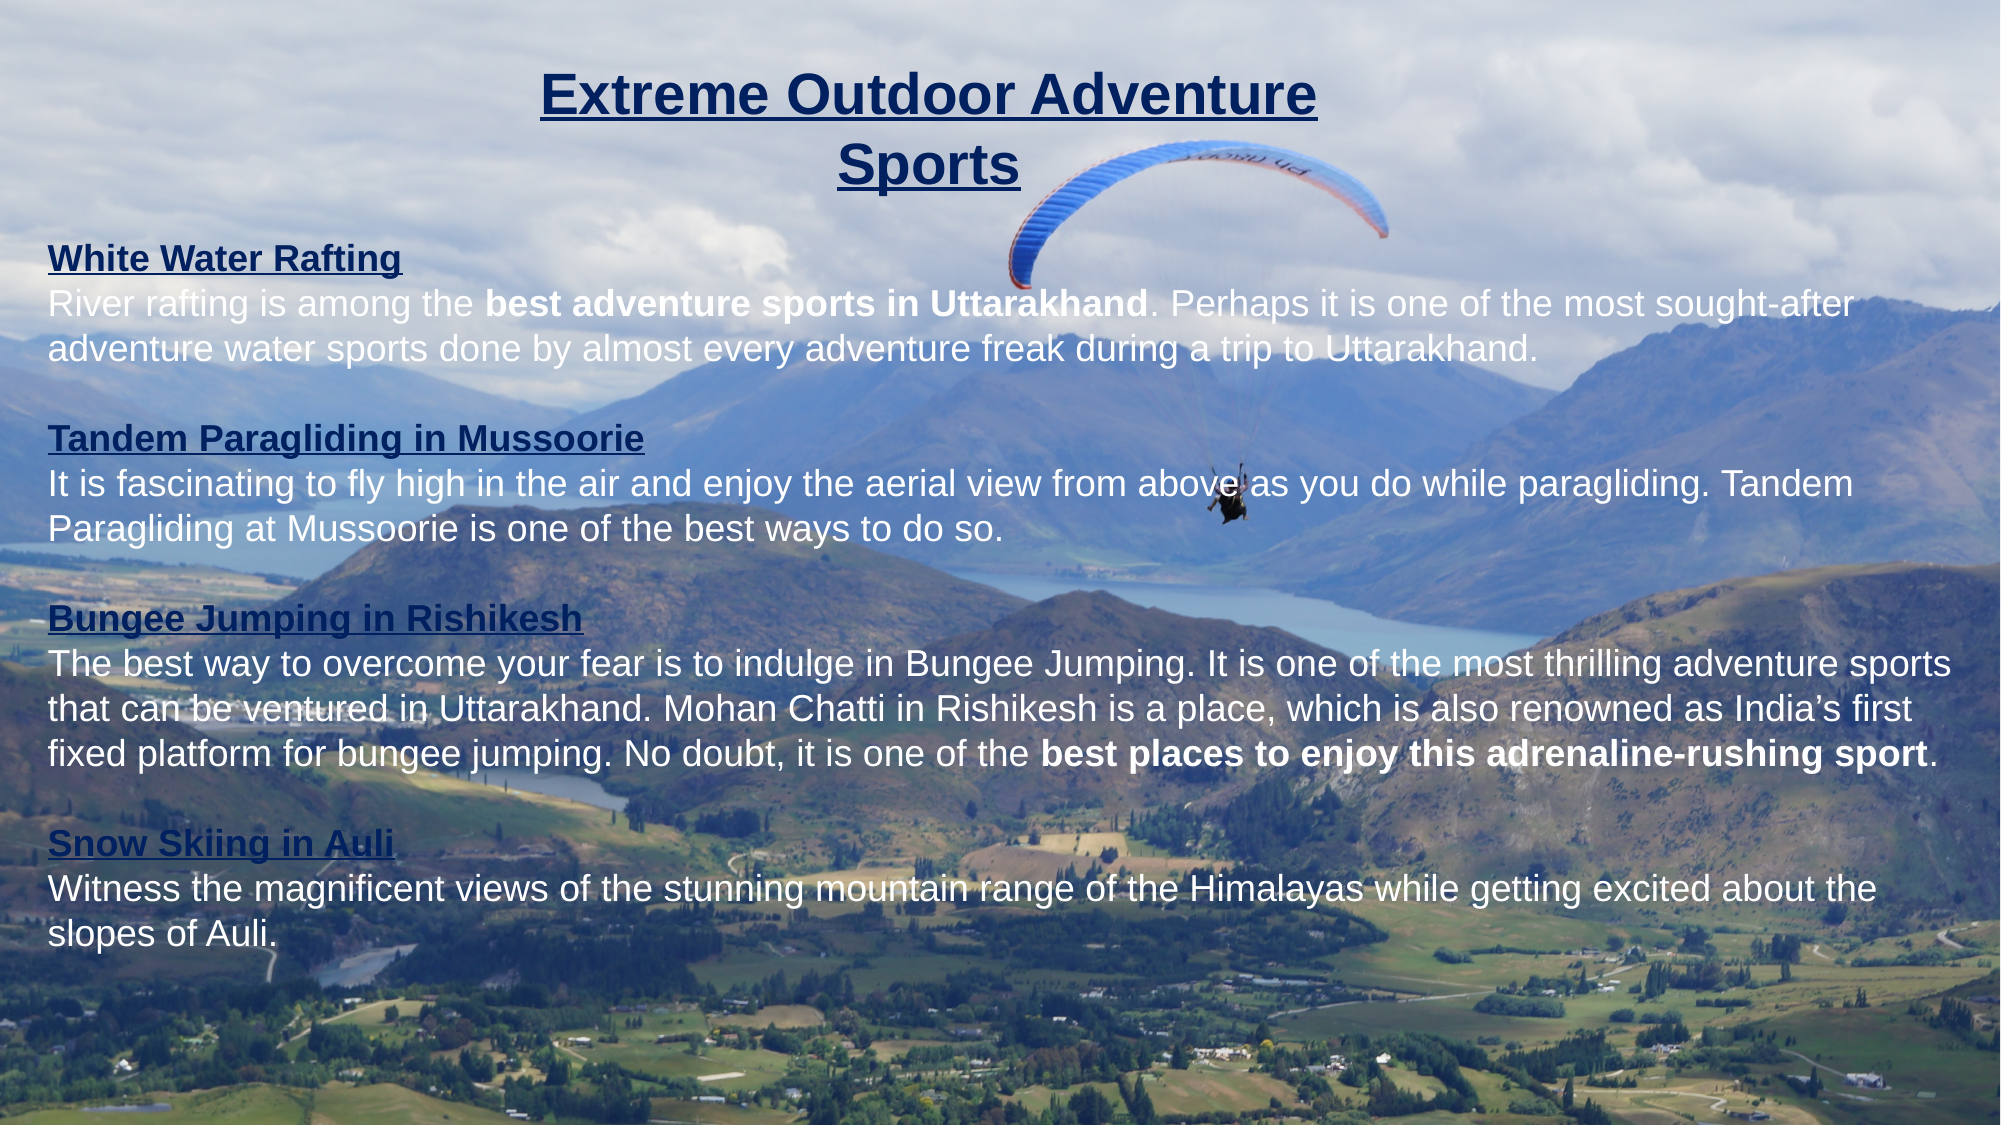

Extreme Outdoor Adventure Sports

White Water Rafting
River rafting is among the best adventure sports in Uttarakhand. Perhaps it is one of the most sought-after adventure water sports done by almost every adventure freak during a trip to Uttarakhand.

Tandem Paragliding in Mussoorie
It is fascinating to fly high in the air and enjoy the aerial view from above as you do while paragliding. Tandem Paragliding at Mussoorie is one of the best ways to do so.

Bungee Jumping in Rishikesh
The best way to overcome your fear is to indulge in Bungee Jumping. It is one of the most thrilling adventure sports that can be ventured in Uttarakhand. Mohan Chatti in Rishikesh is a place, which is also renowned as India’s first fixed platform for bungee jumping. No doubt, it is one of the best places to enjoy this adrenaline-rushing sport.

Snow Skiing in Auli
Witness the magnificent views of the stunning mountain range of the Himalayas while getting excited about the slopes of Auli.